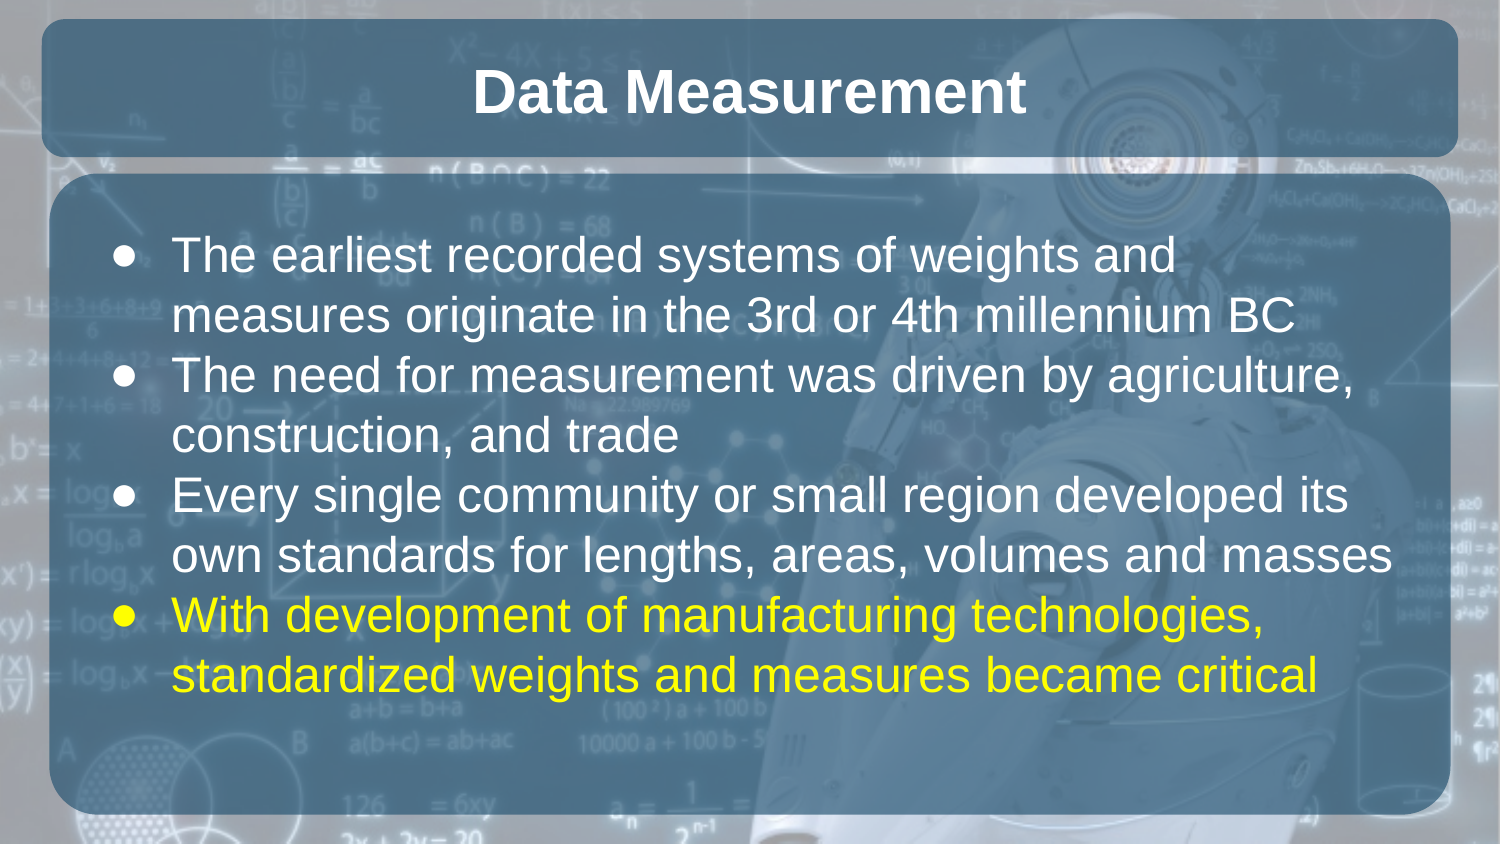

# Data Measurement
The earliest recorded systems of weights and measures originate in the 3rd or 4th millennium BC
The need for measurement was driven by agriculture, construction, and trade
Every single community or small region developed its own standards for lengths, areas, volumes and masses
With development of manufacturing technologies, standardized weights and measures became critical